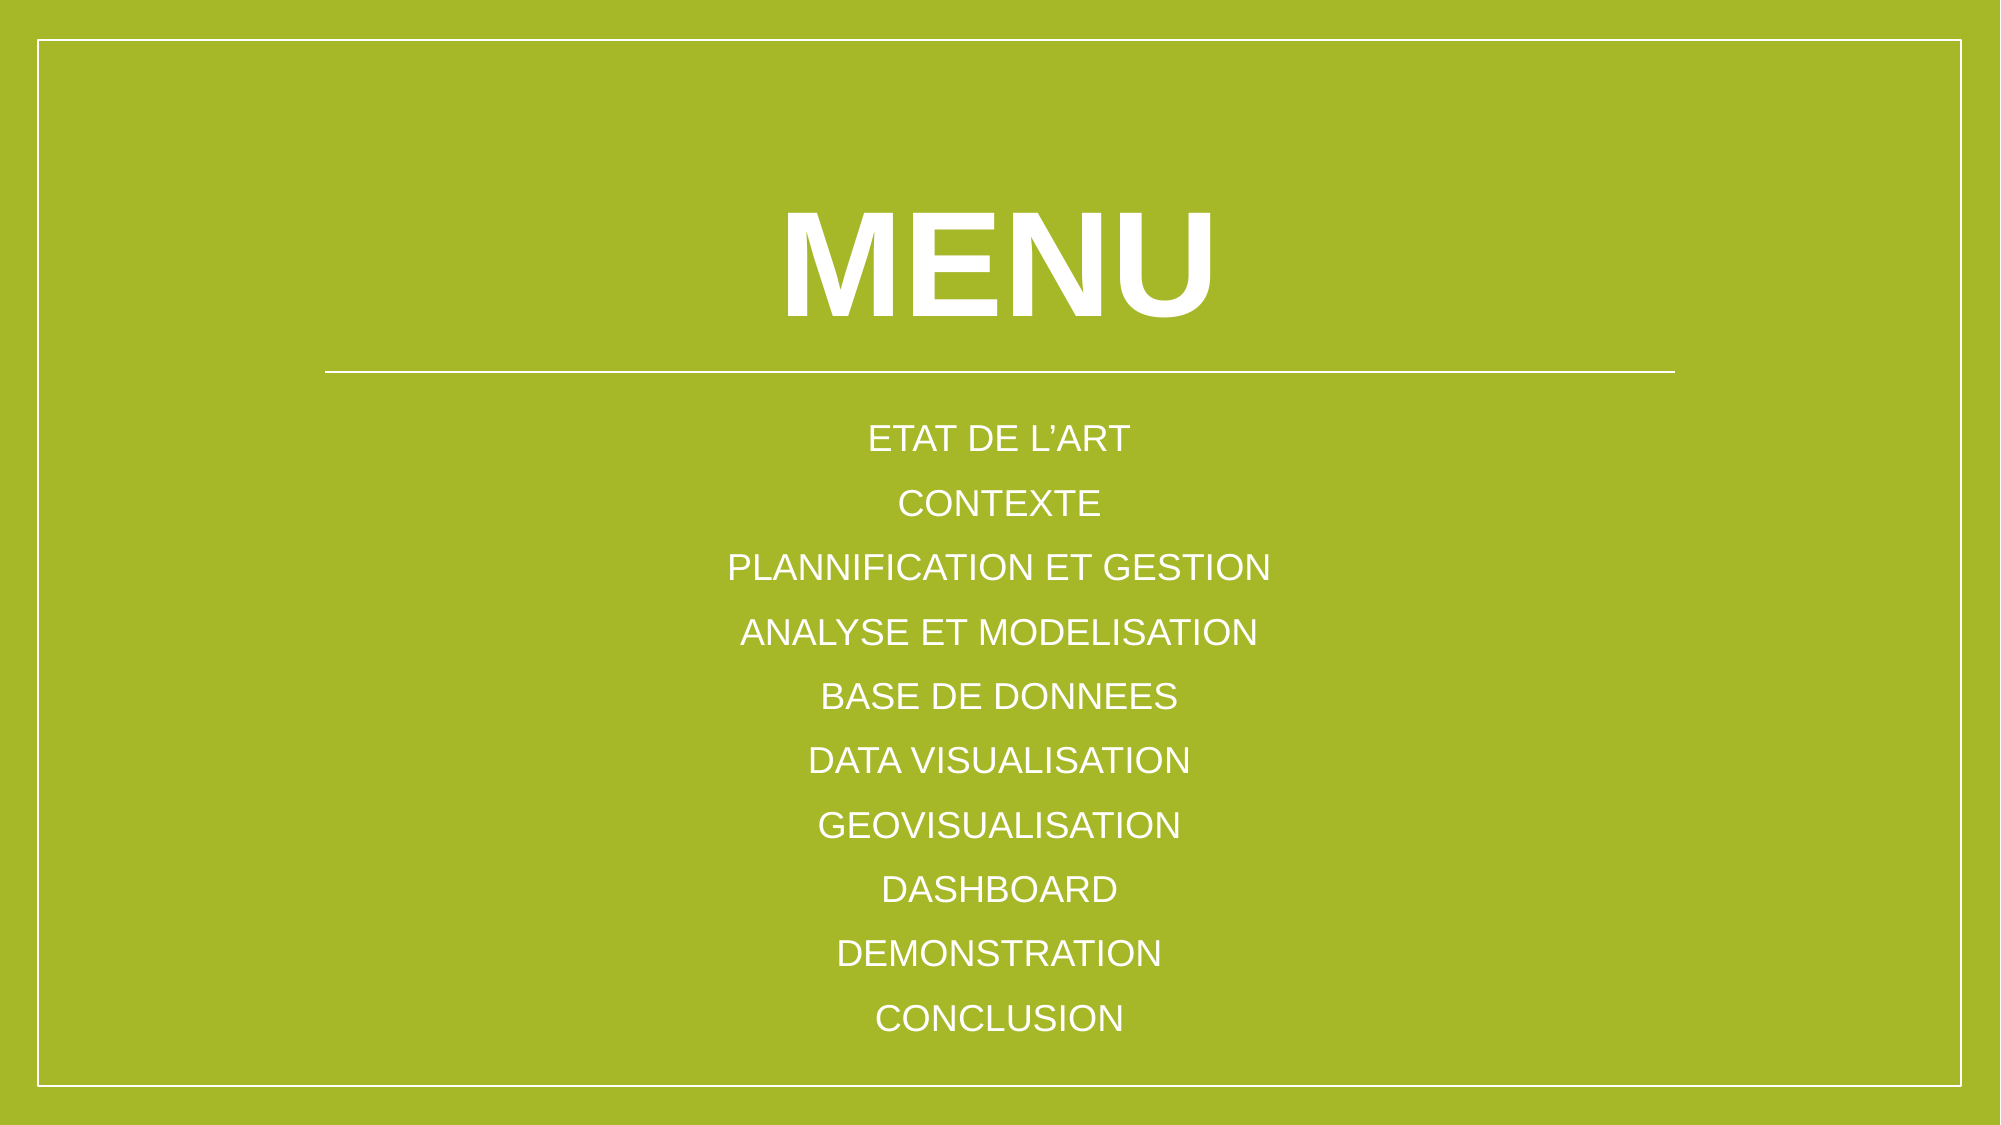

# MENU
ETAT DE L’ART
CONTEXTE
PLANNIFICATION ET GESTION
ANALYSE ET MODELISATION
BASE DE DONNEES
DATA VISUALISATION
GEOVISUALISATION
DASHBOARD
DEMONSTRATION
CONCLUSION